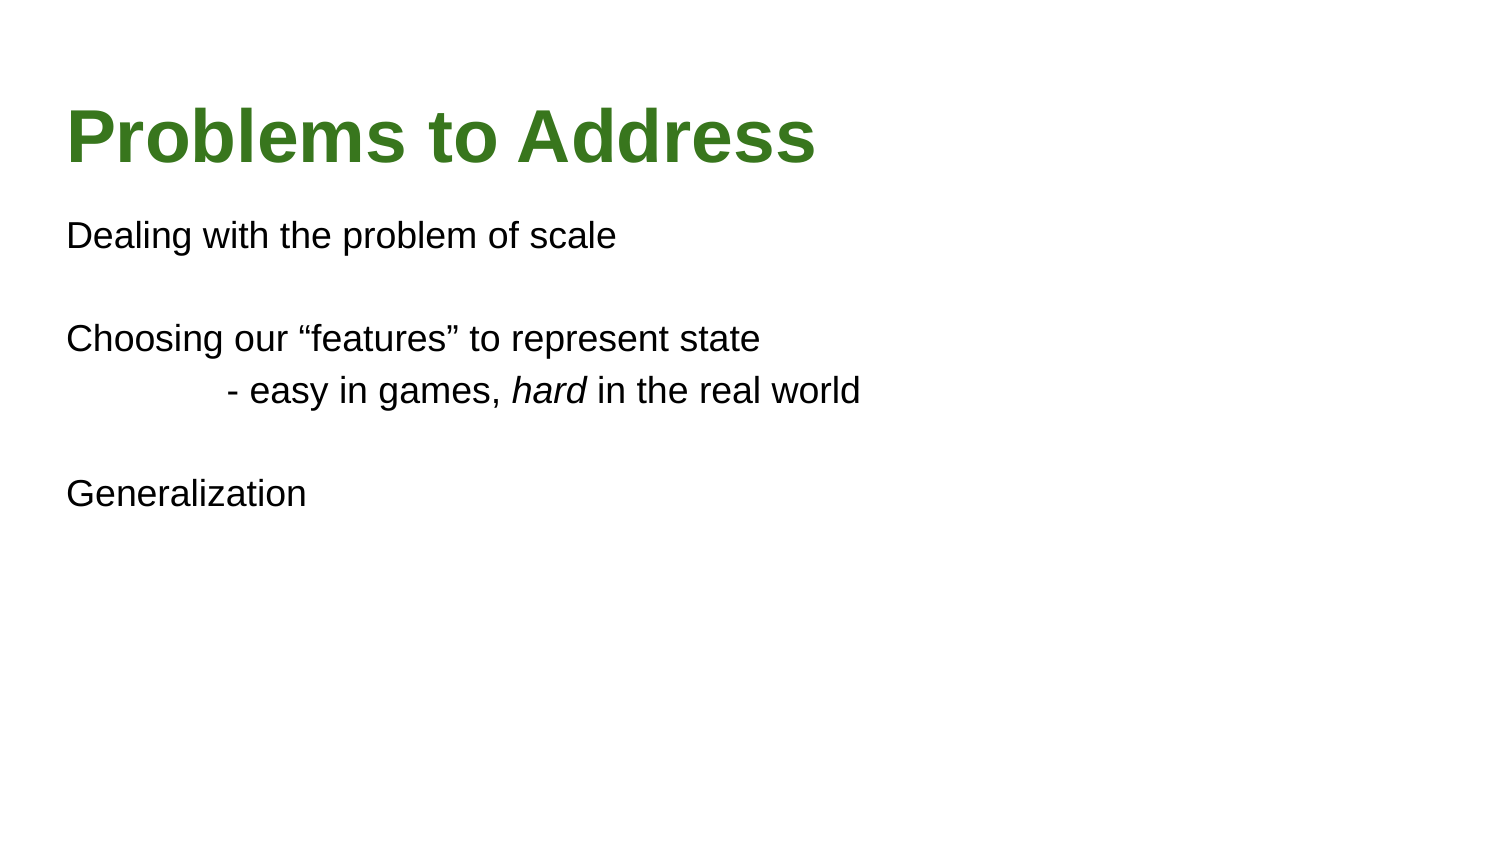

# Problems to Address
Dealing with the problem of scale

Choosing our “features” to represent state
	 - easy in games, hard in the real world

Generalization